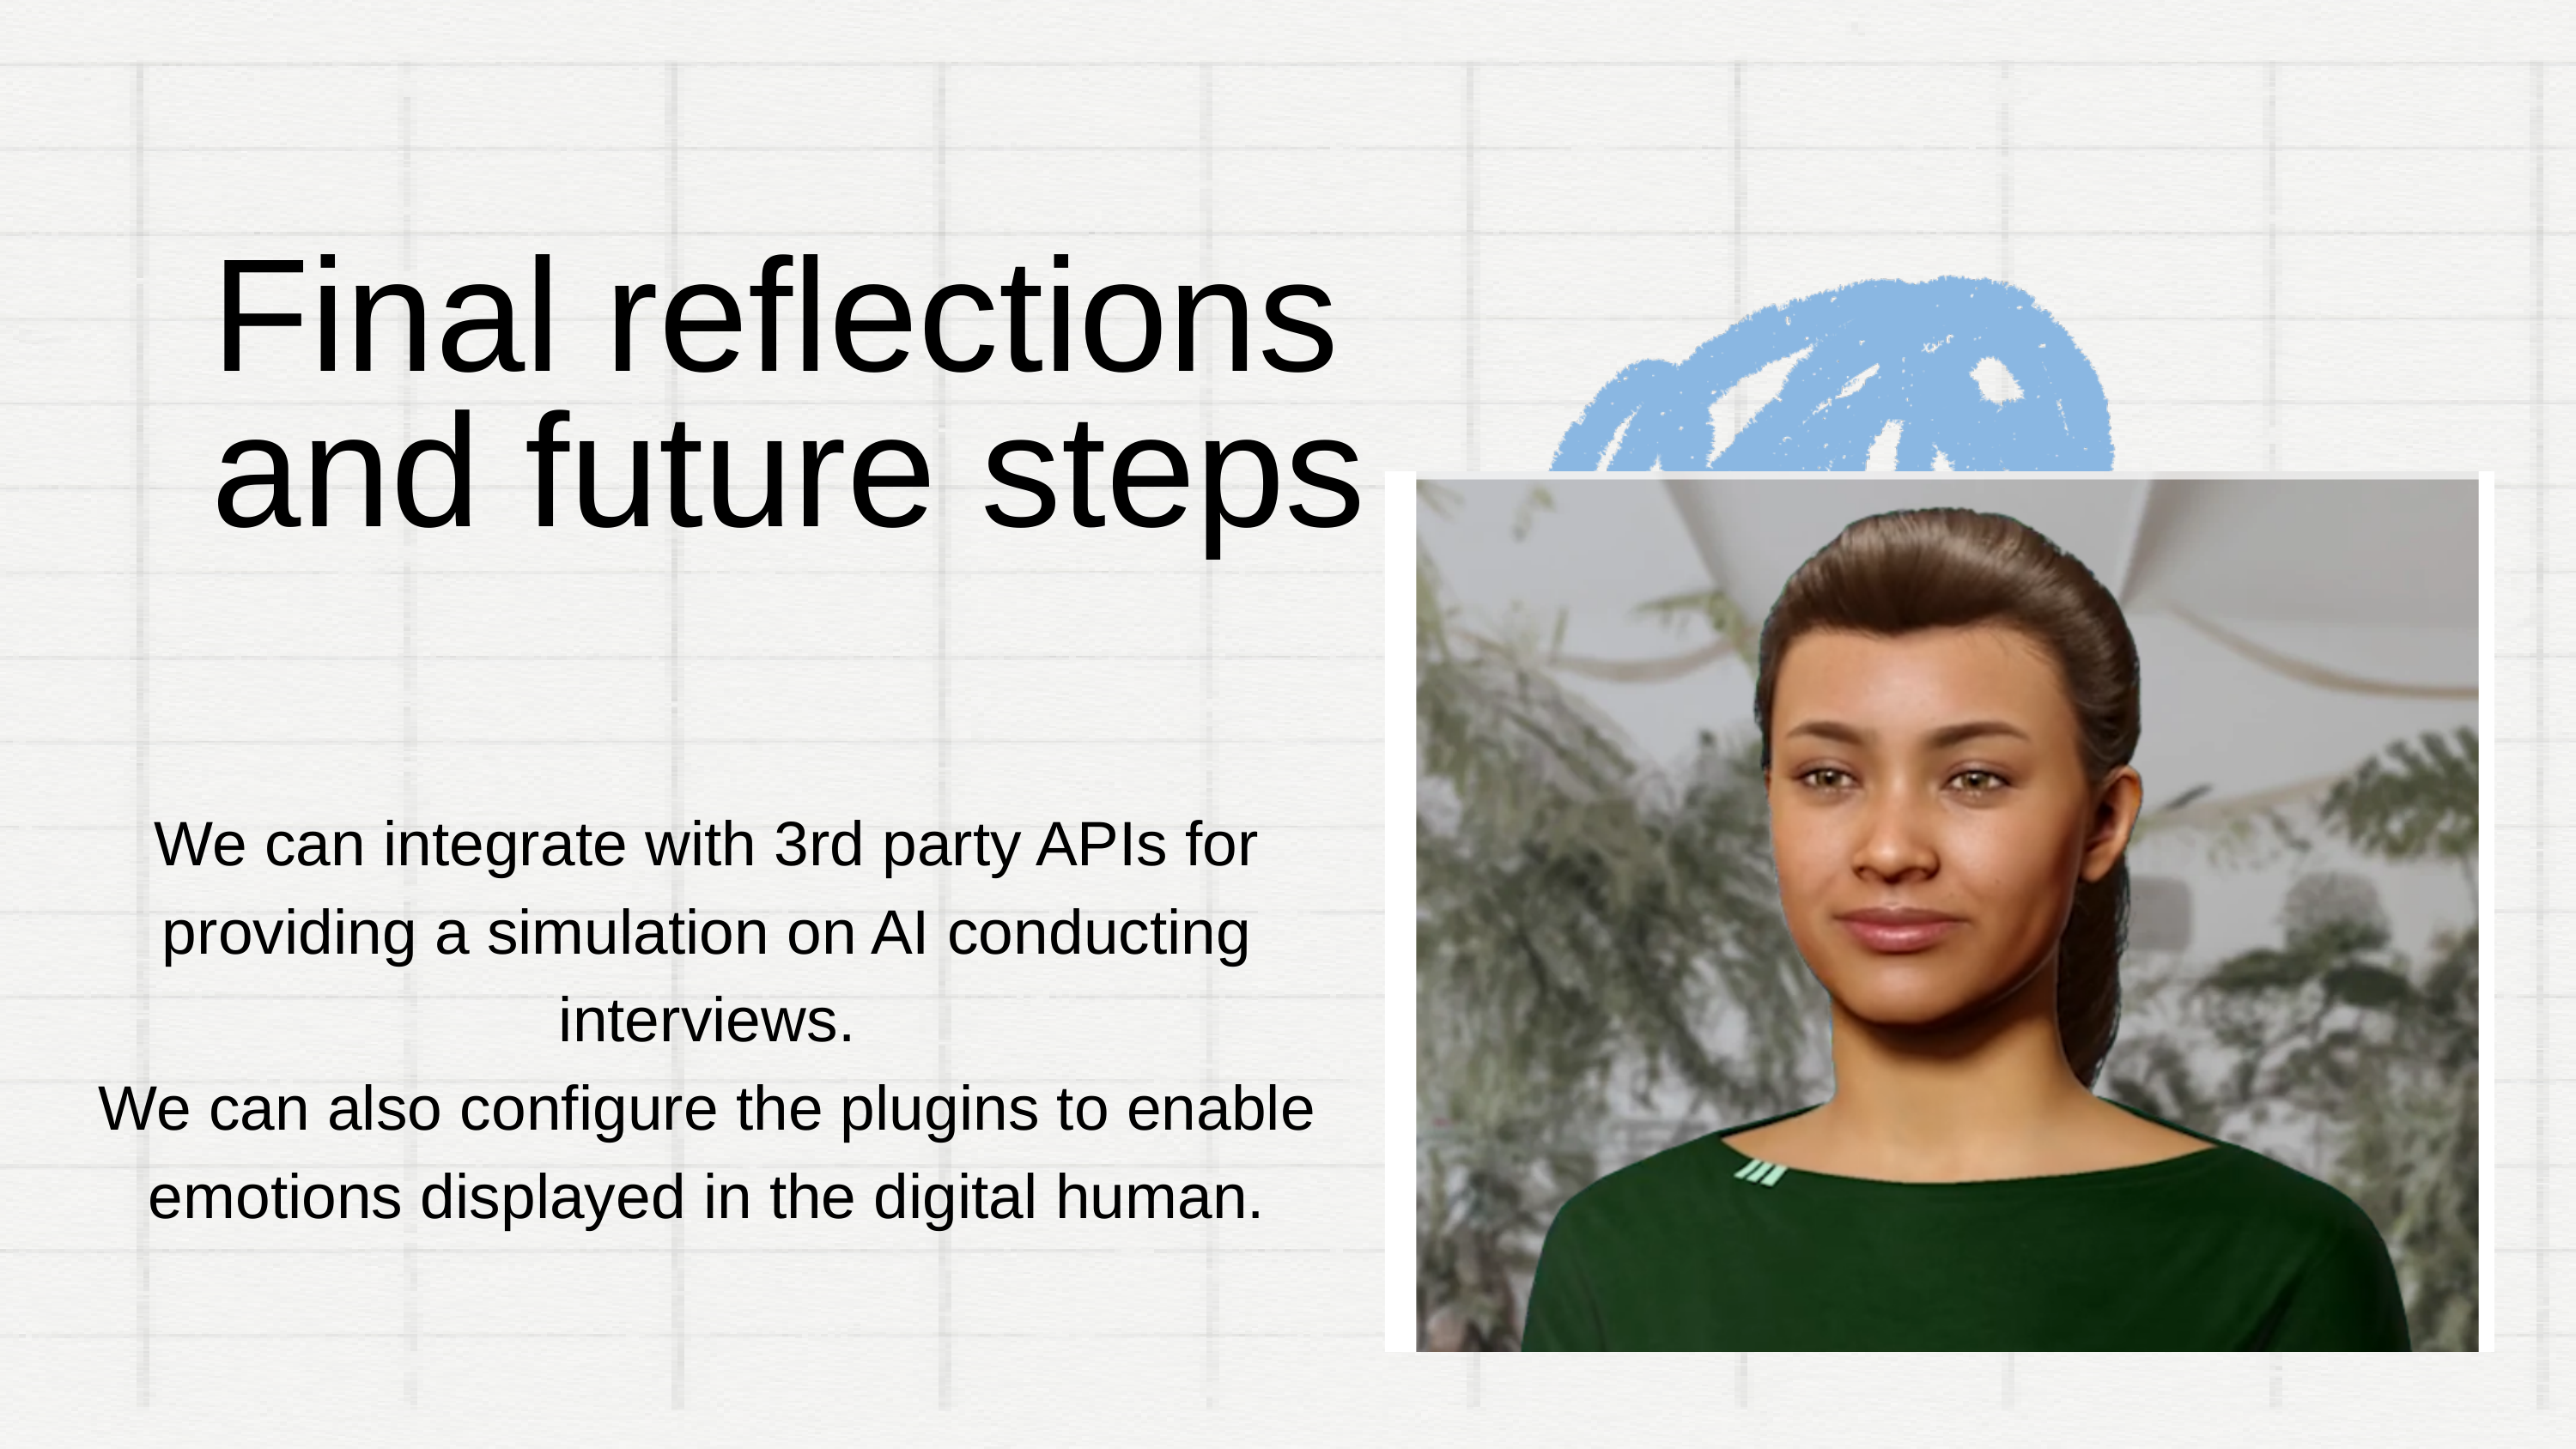

Final reflections and future steps

We can integrate with 3rd party APIs for providing a simulation on AI conducting interviews.
We can also configure the plugins to enable emotions displayed in the digital human.